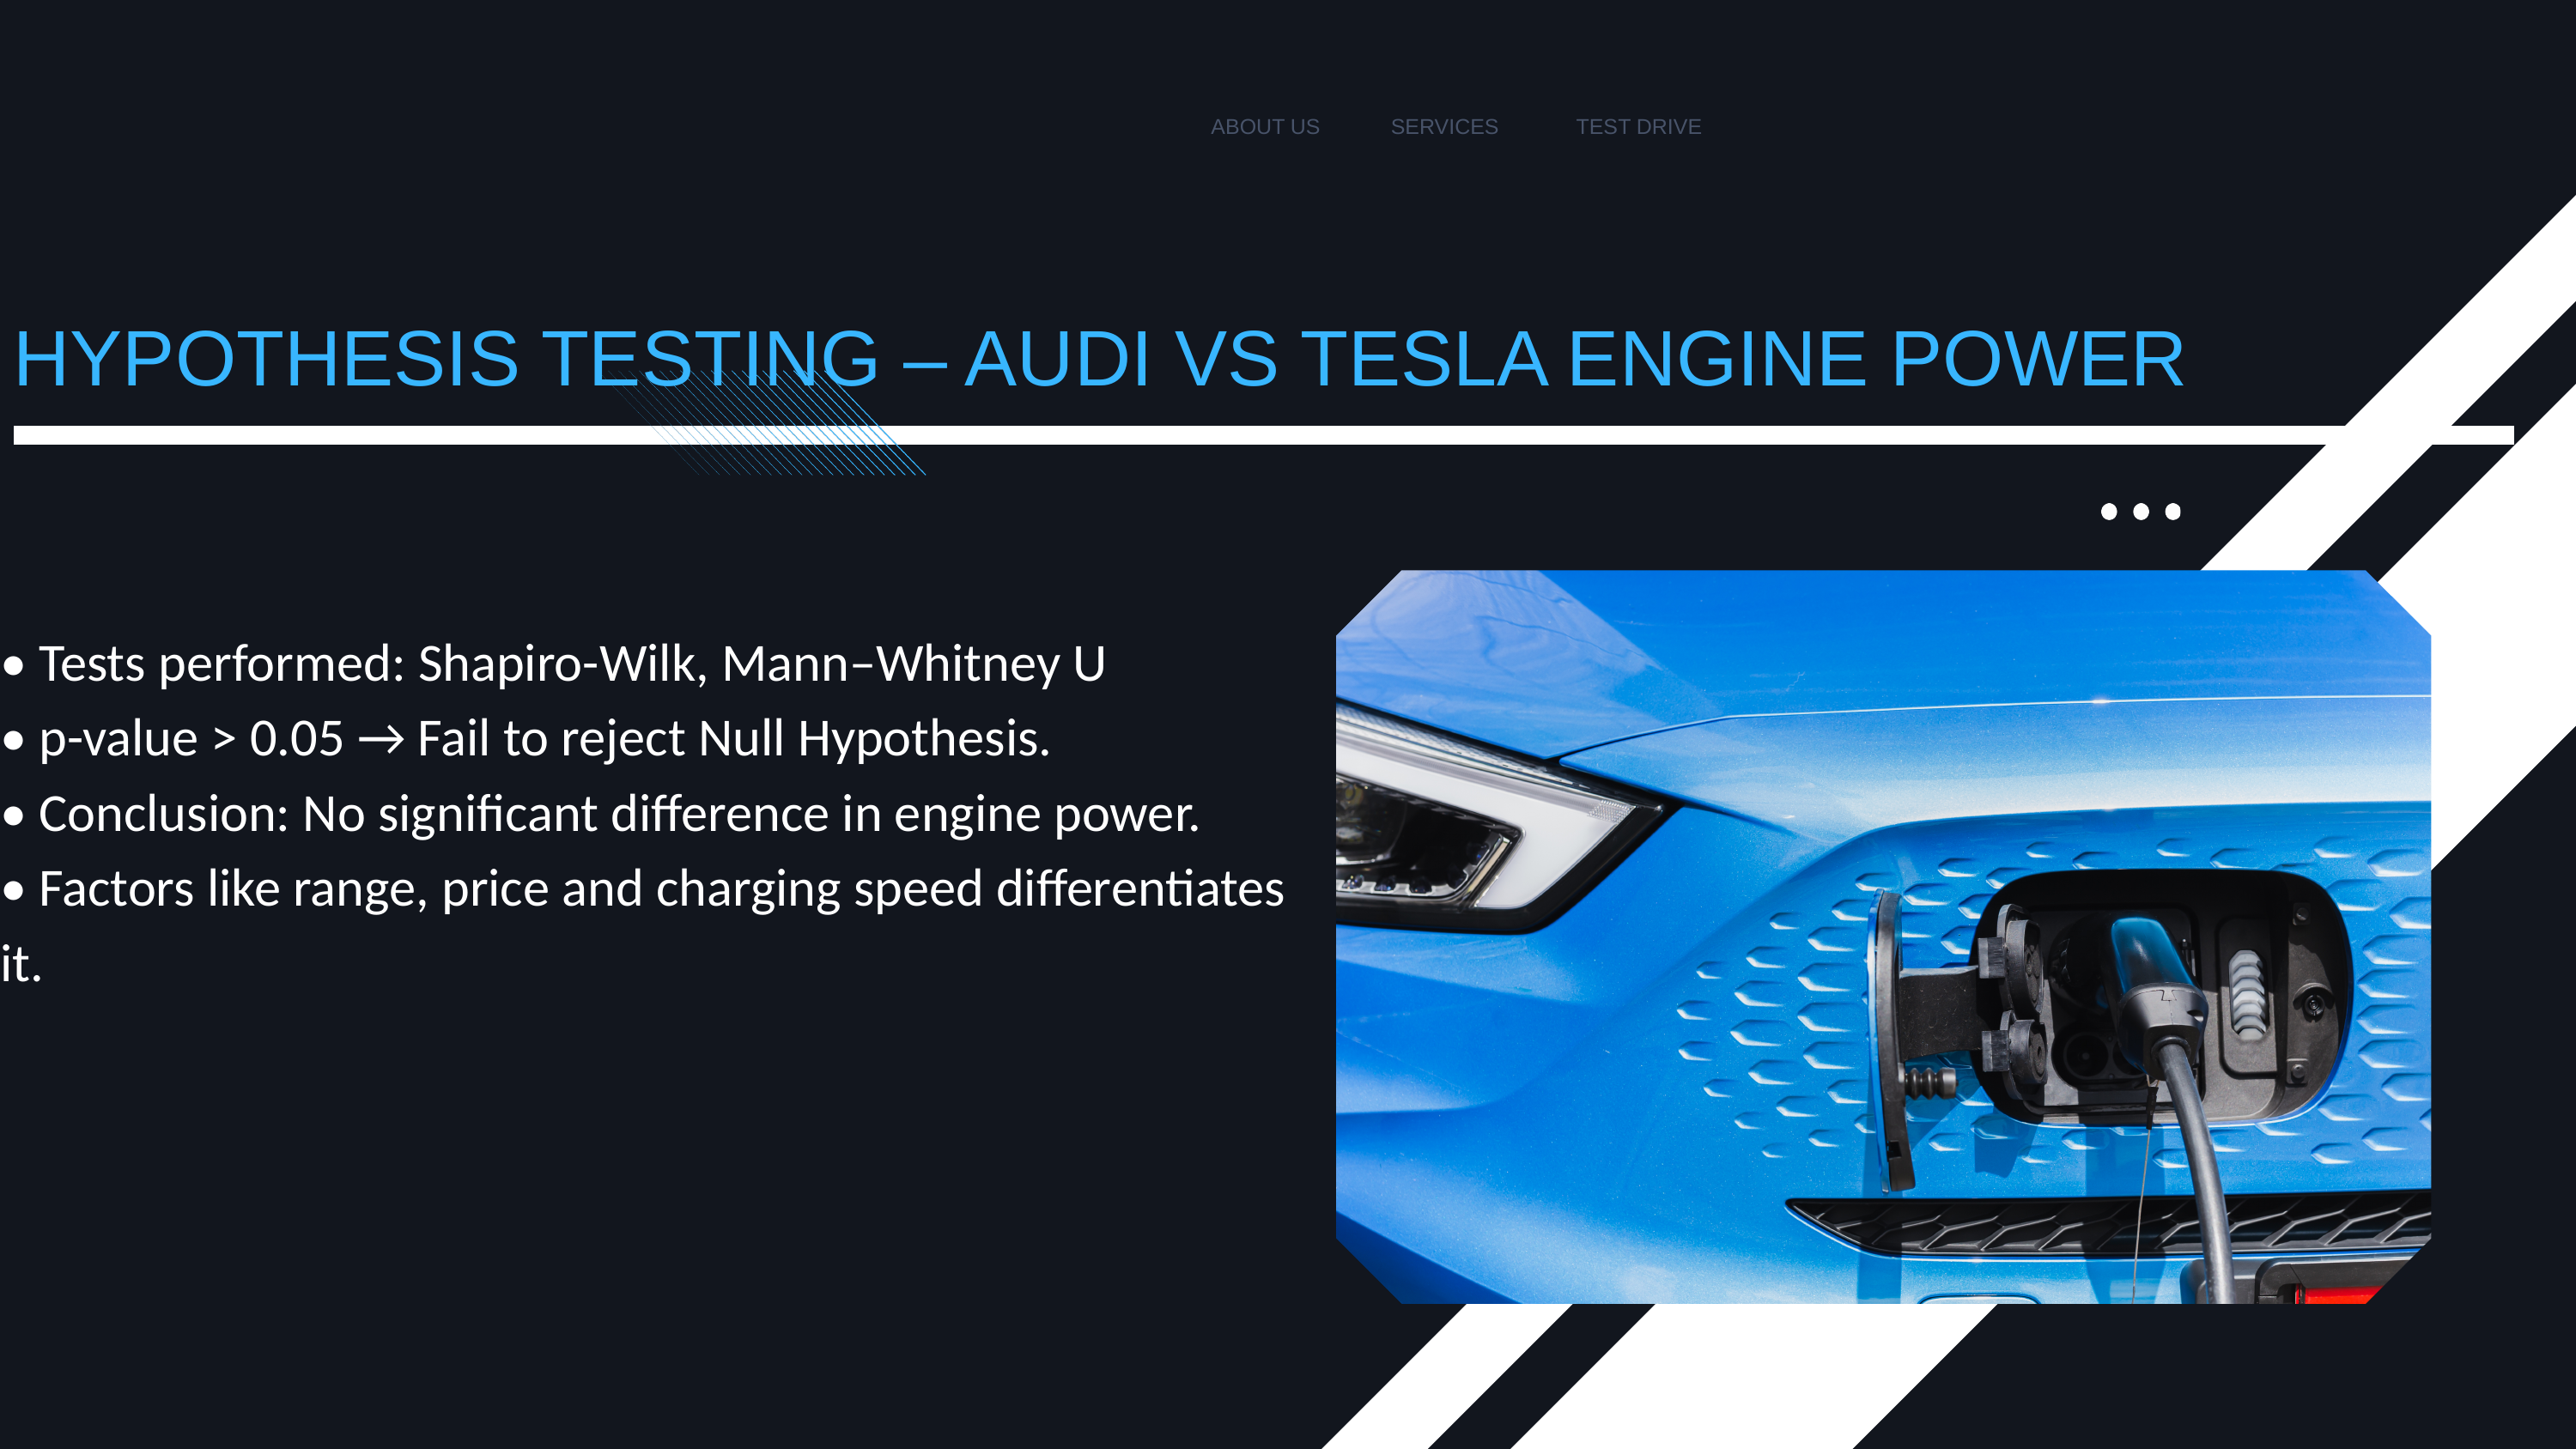

ABOUT US
SERVICES
TEST DRIVE
HYPOTHESIS TESTING – AUDI VS TESLA ENGINE POWER

• Tests performed: Shapiro-Wilk, Mann–Whitney U
• p-value > 0.05 → Fail to reject Null Hypothesis.
• Conclusion: No significant difference in engine power.
• Factors like range, price and charging speed differentiates it.